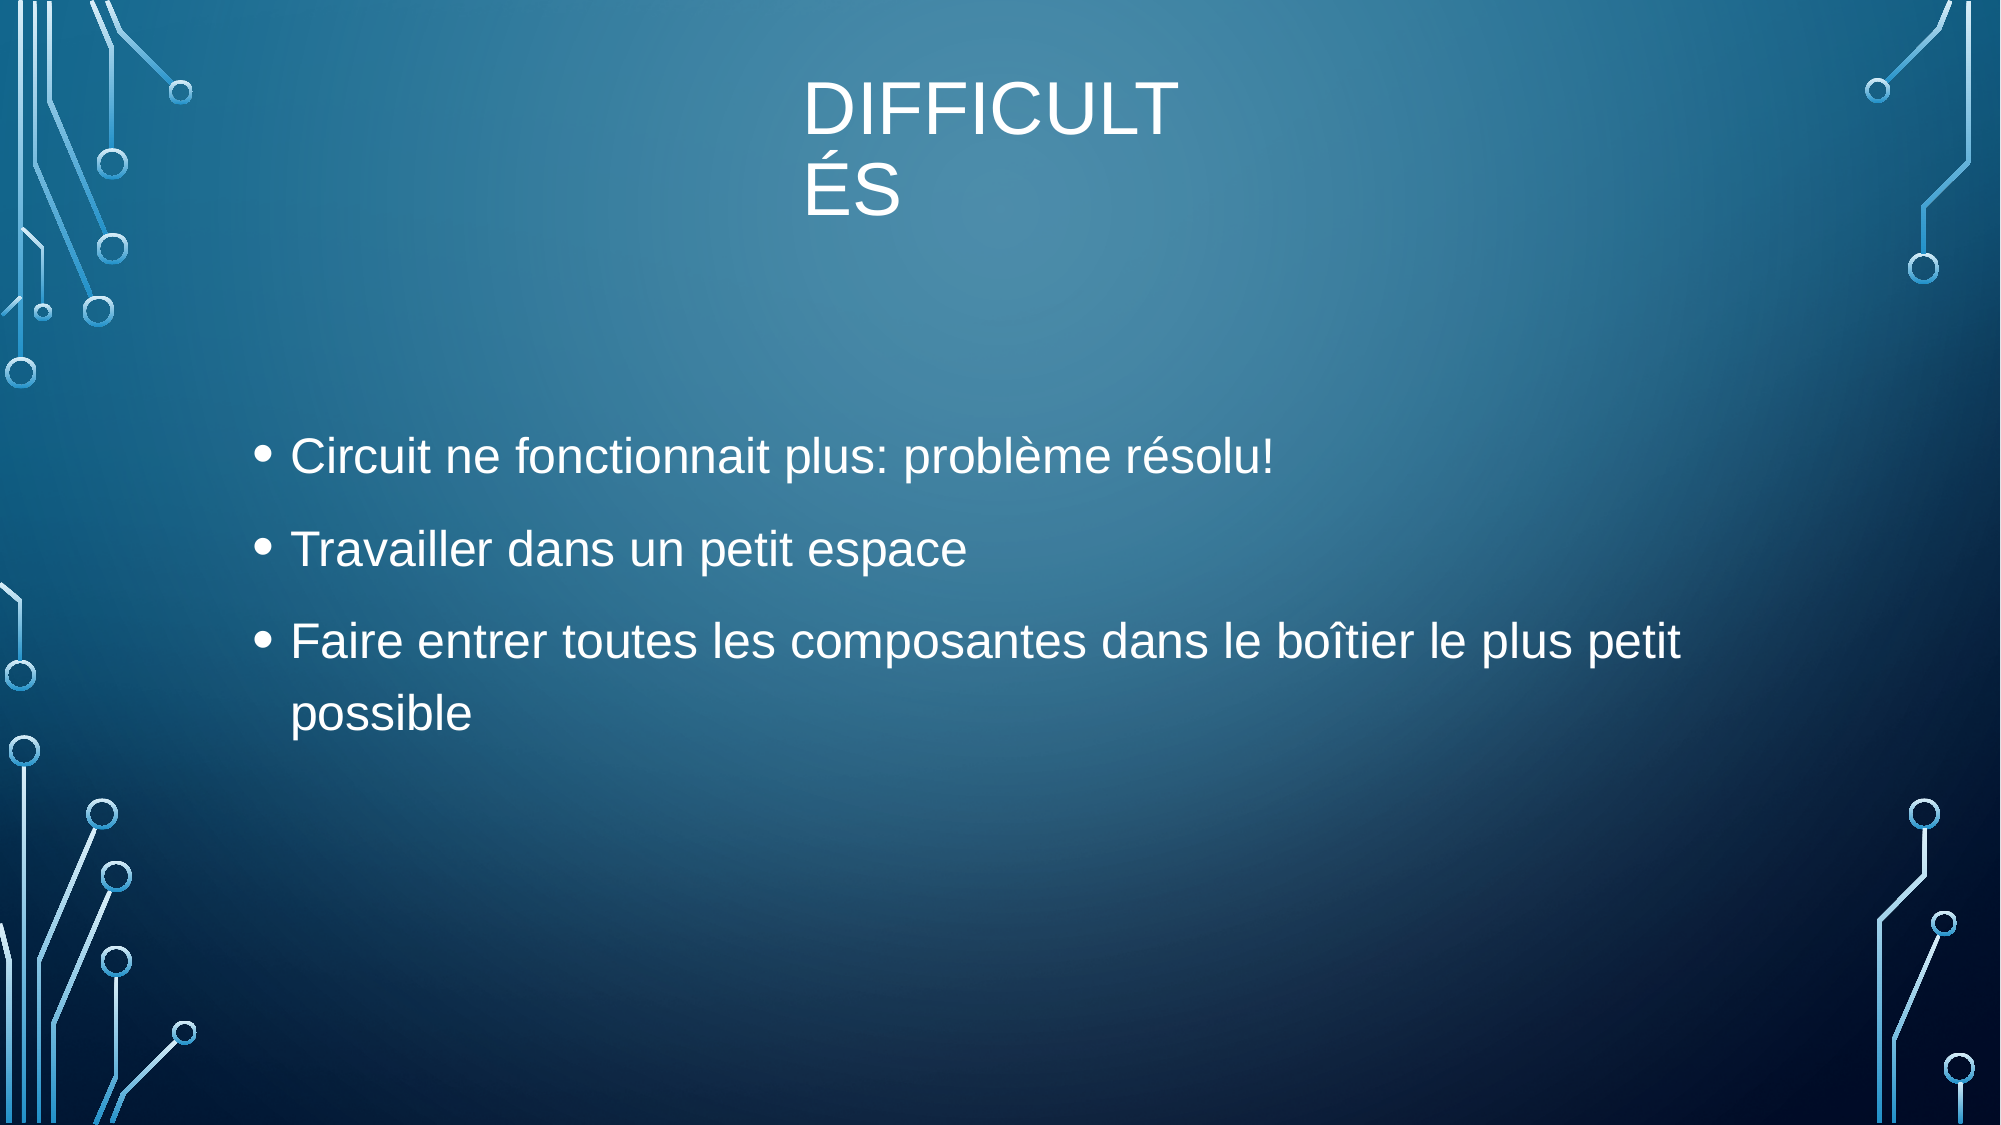

# Difficultés
Circuit ne fonctionnait plus: problème résolu!
Travailler dans un petit espace
Faire entrer toutes les composantes dans le boîtier le plus petit possible